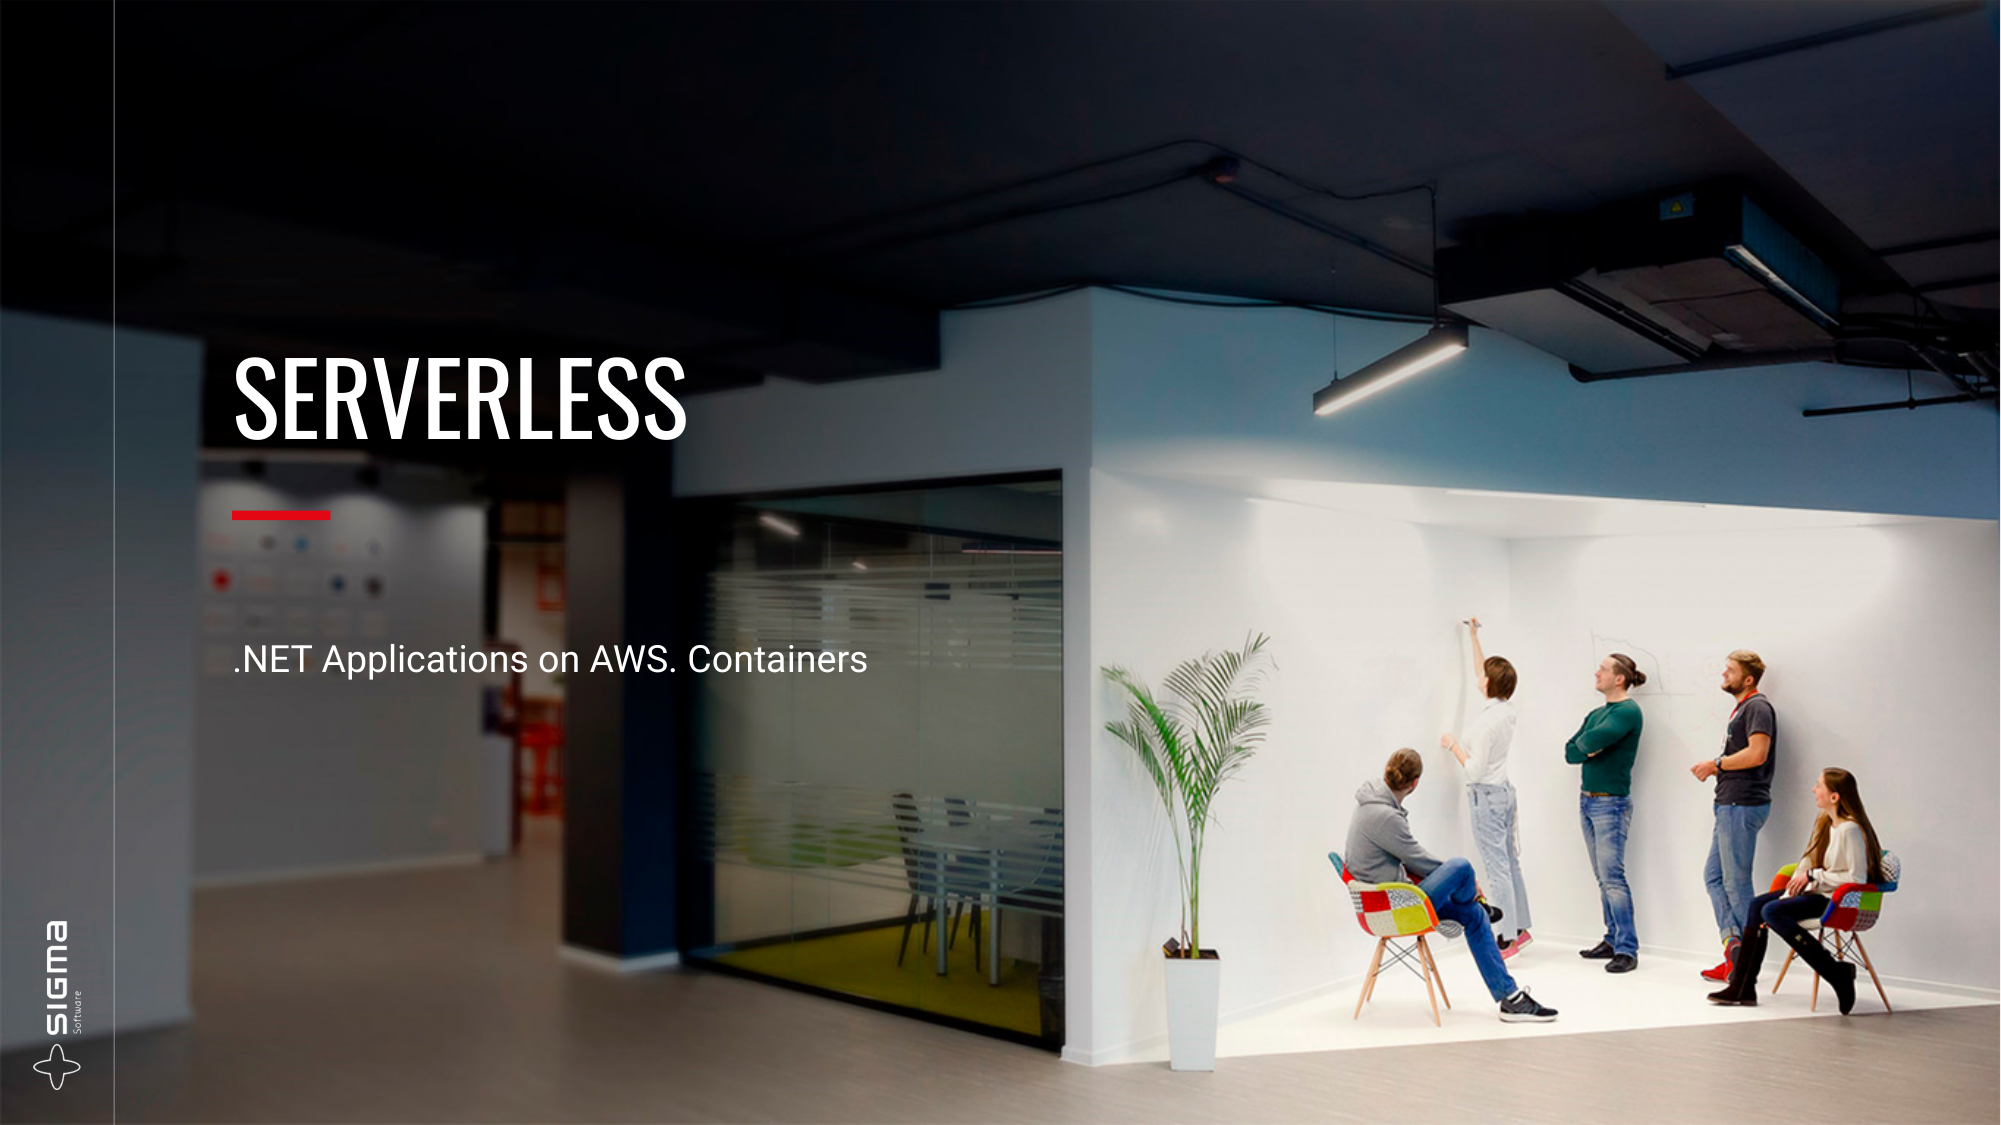

# SERVERLESS
.NET Applications on AWS. Containers